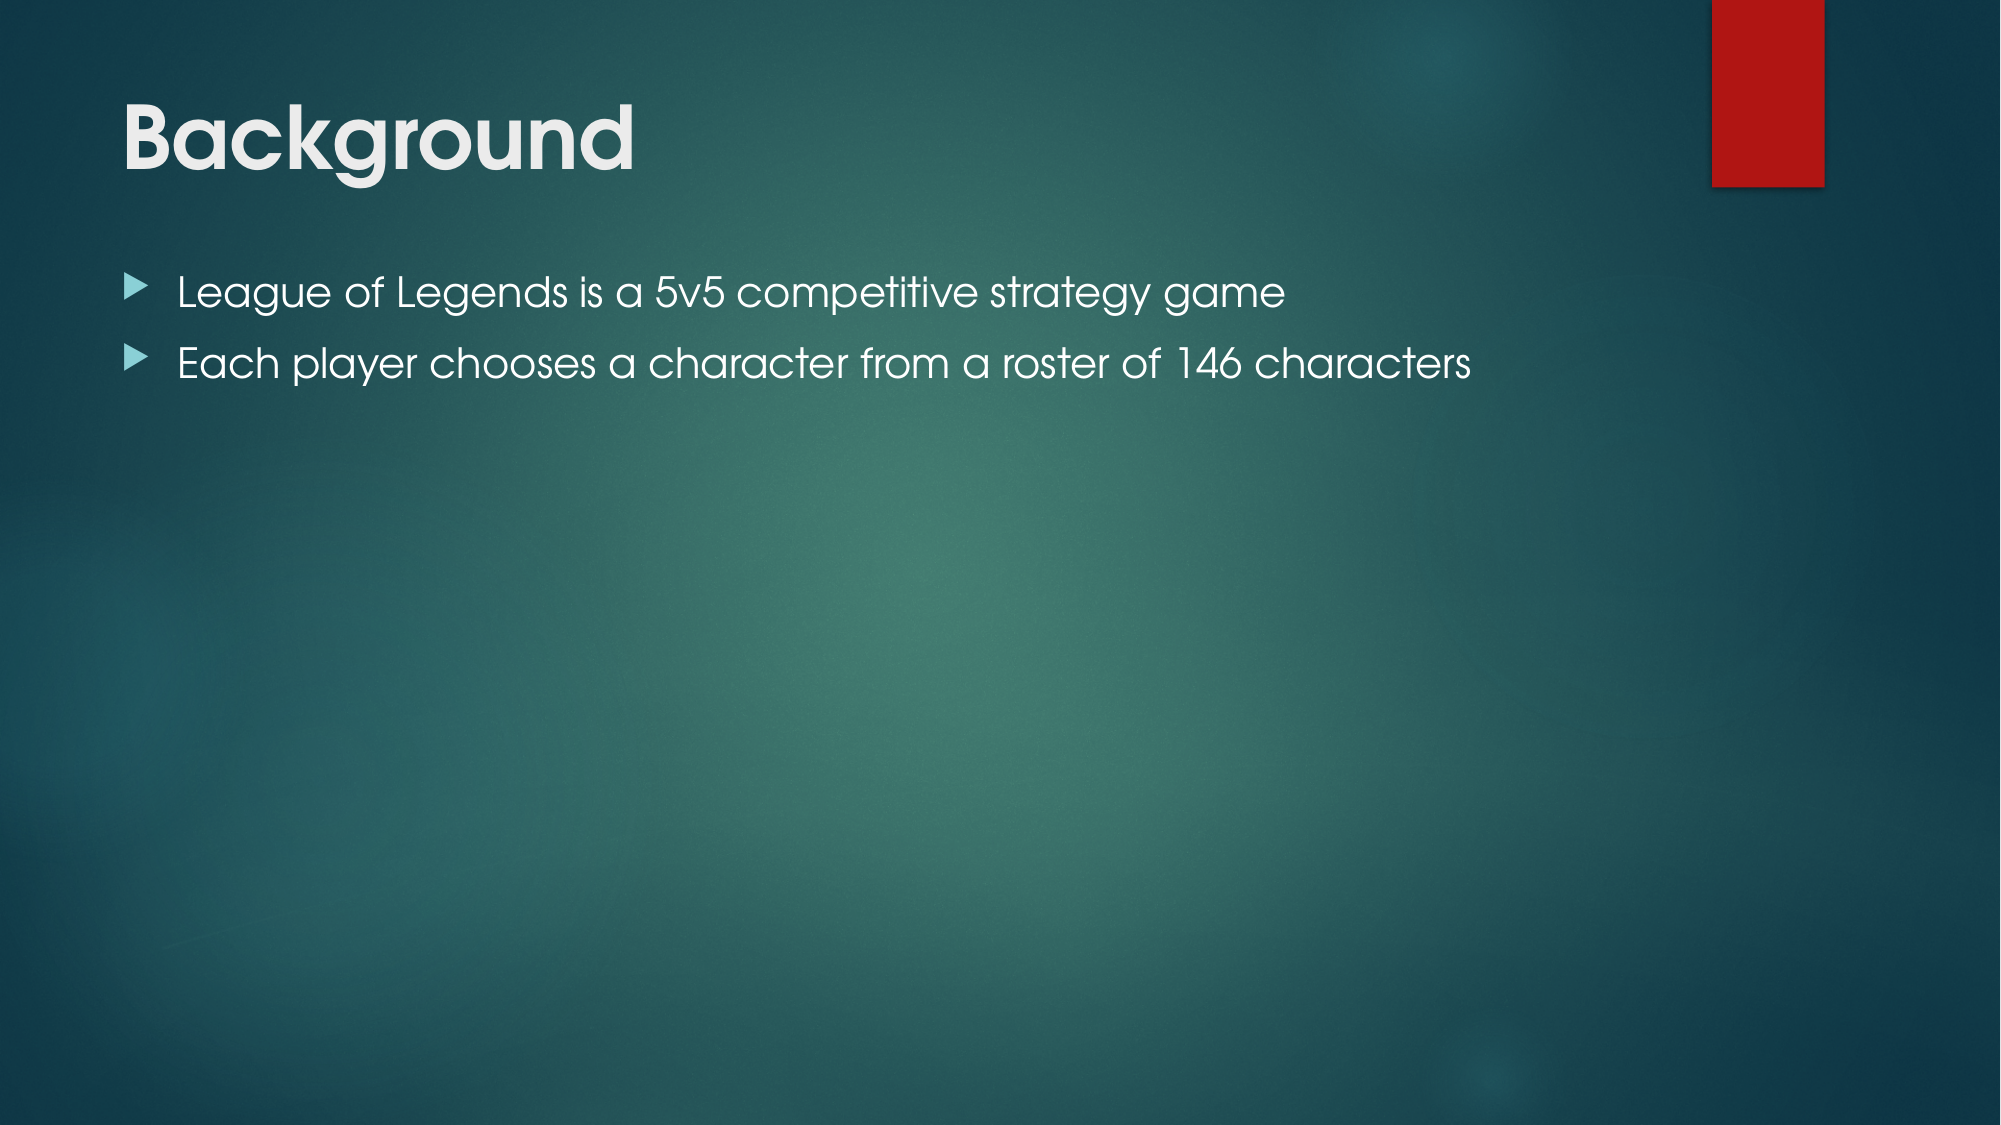

# Background
League of Legends is a 5v5 competitive strategy game
Each player chooses a character from a roster of 146 characters